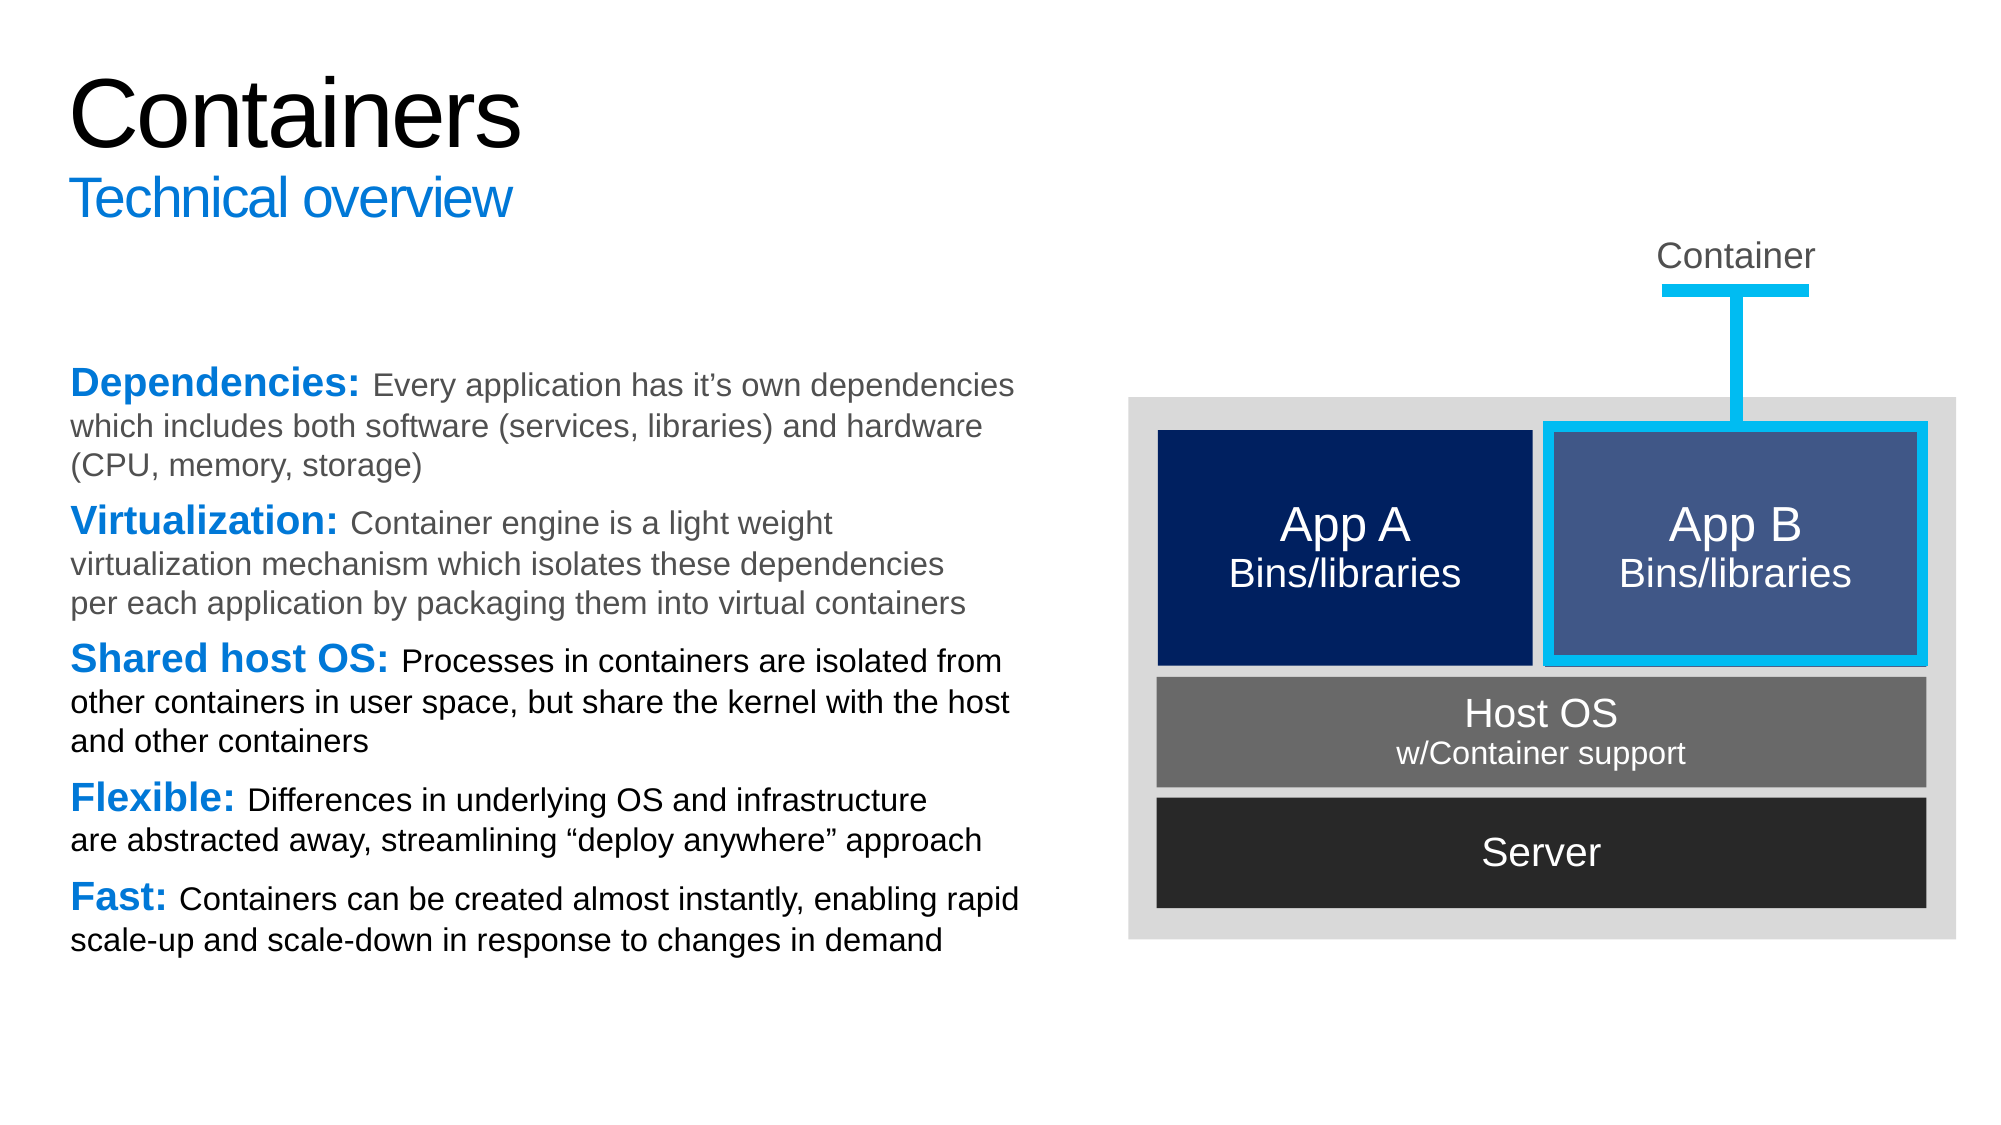

# Containers Technical overview
Container

App B
Bins/libraries
App A
Bins/libraries
Host OS
w/Container support
Server
Dependencies: Every application has it’s own dependencies
which includes both software (services, libraries) and hardware (CPU, memory, storage)
Virtualization: Container engine is a light weight
virtualization mechanism which isolates these dependencies
per each application by packaging them into virtual containers
Shared host OS: Processes in containers are isolated from other containers in user space, but share the kernel with the host and other containers
Flexible: Differences in underlying OS and infrastructure
are abstracted away, streamlining “deploy anywhere” approach
Fast: Containers can be created almost instantly, enabling rapid scale-up and scale-down in response to changes in demand